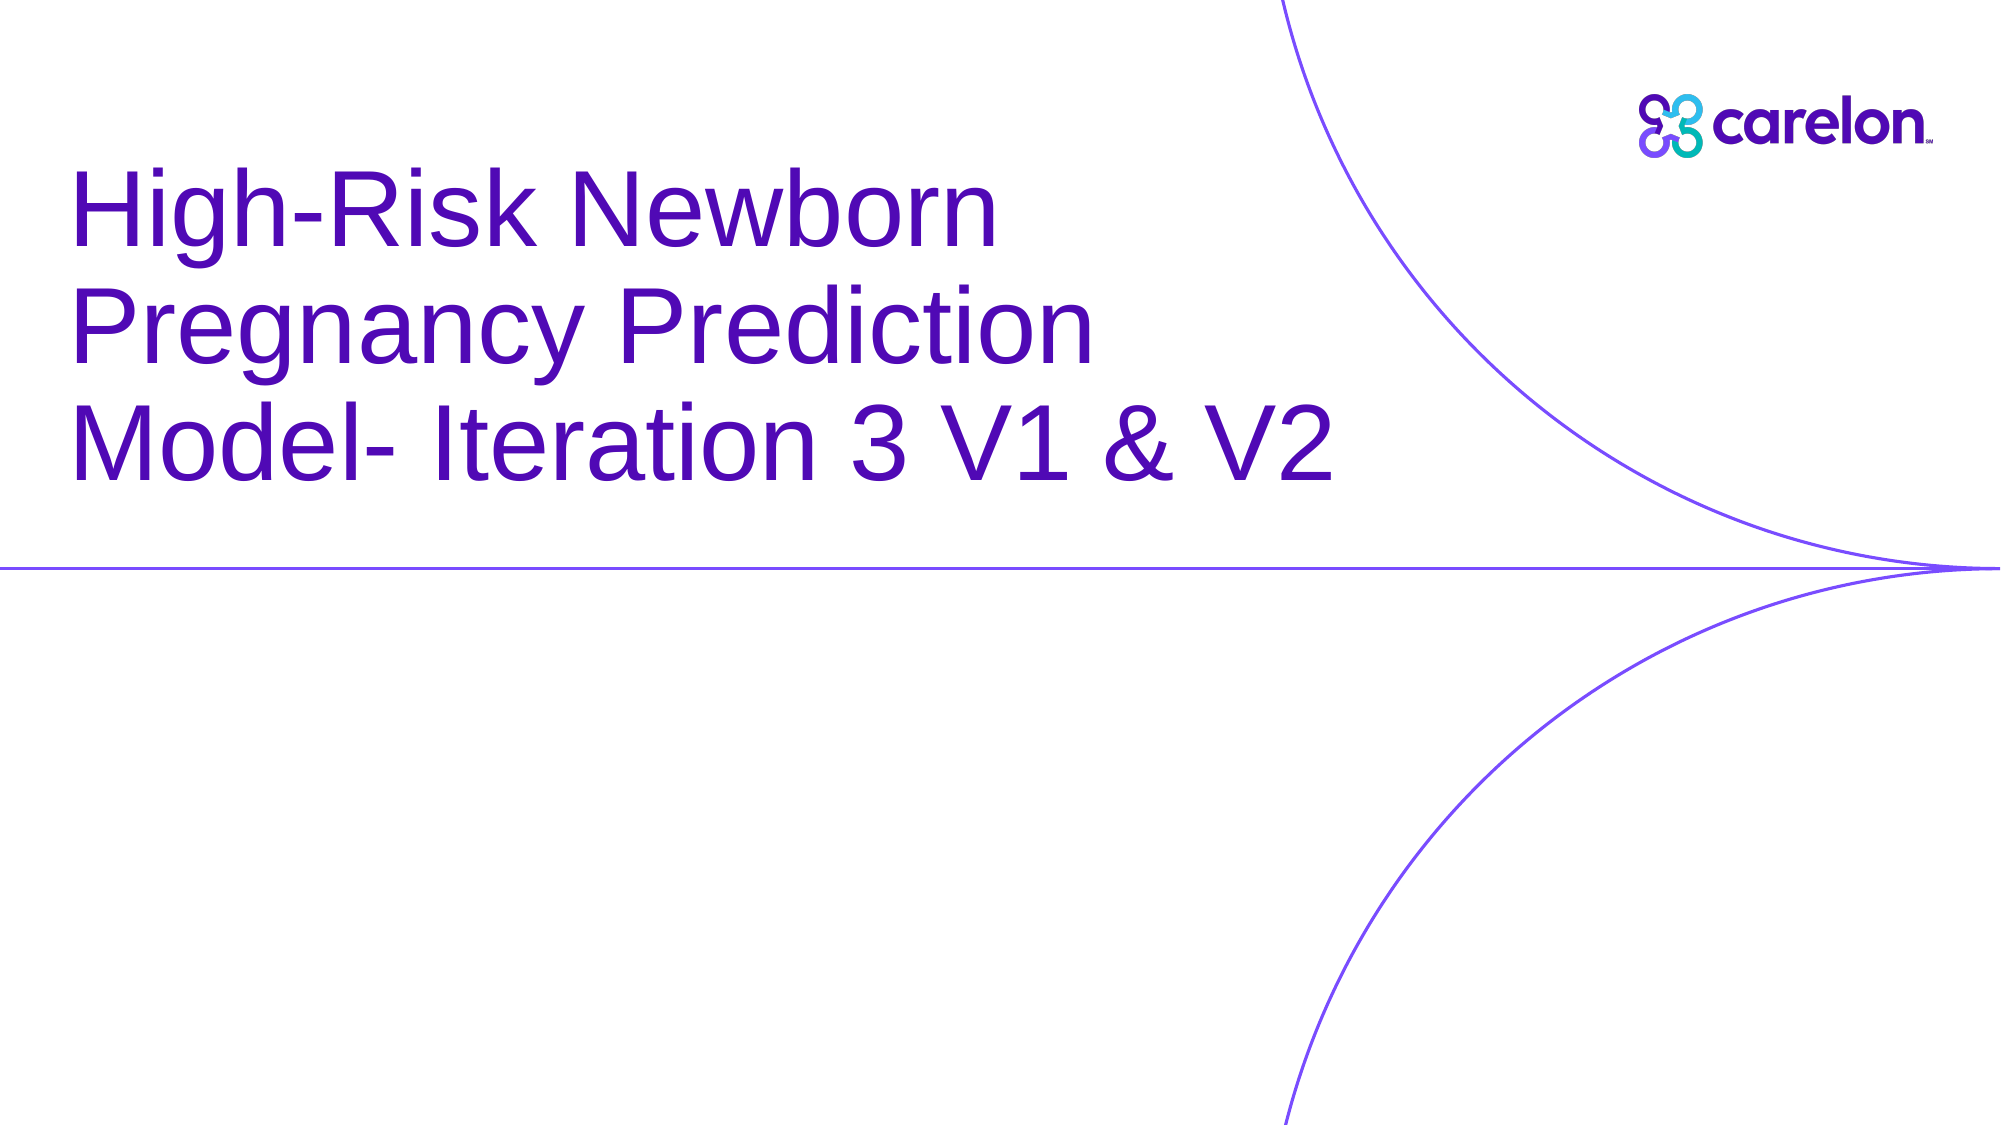

# High-Risk Newborn Pregnancy Prediction Model- Iteration 3 V1 & V2